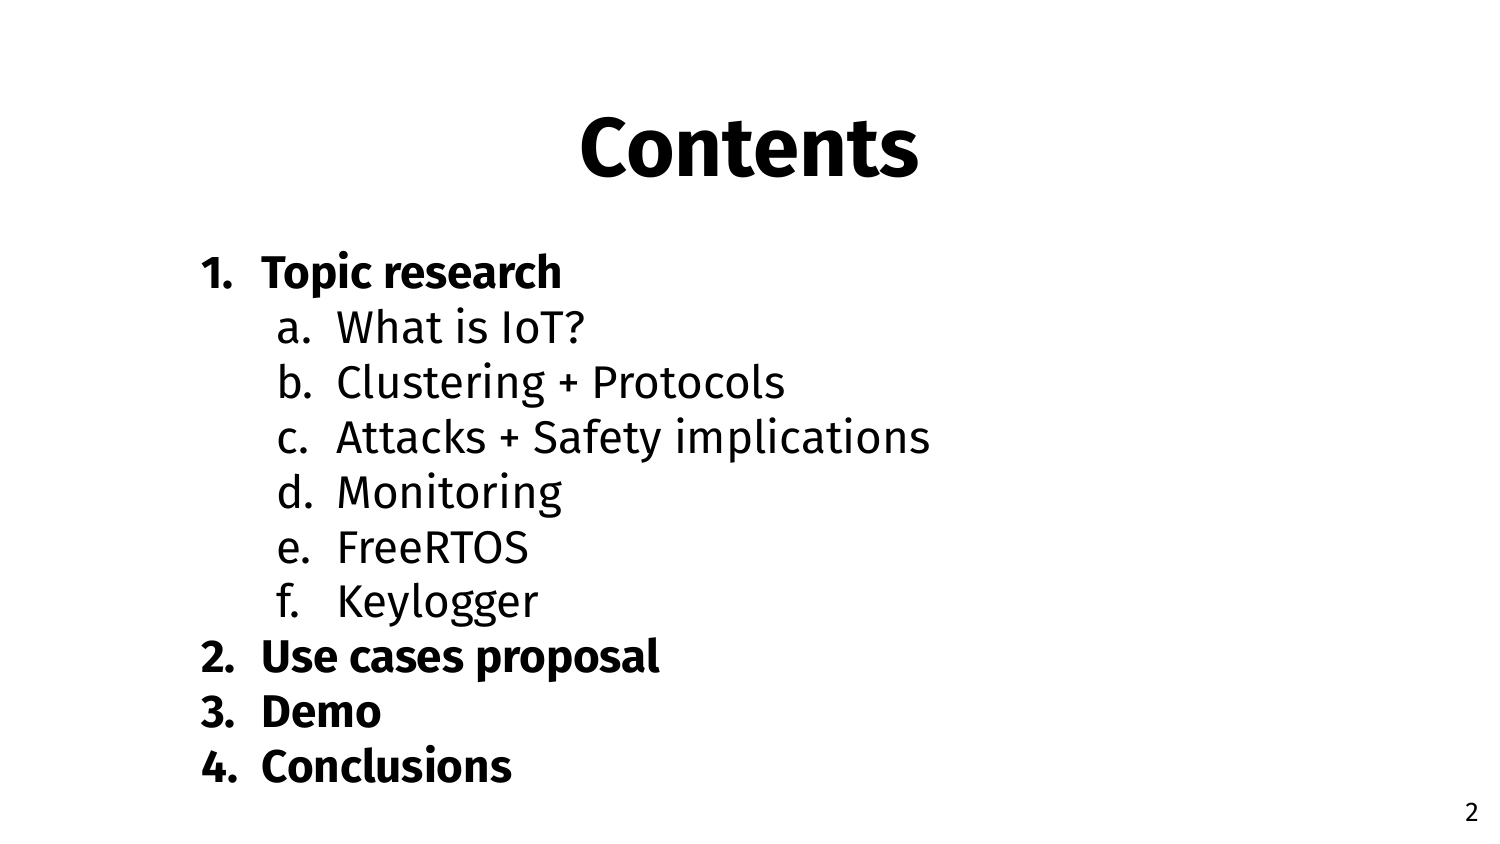

# Contents
Topic research
What is IoT?
Clustering + Protocols
Attacks + Safety implications
Monitoring
FreeRTOS
Keylogger
Use cases proposal
Demo
Conclusions

2